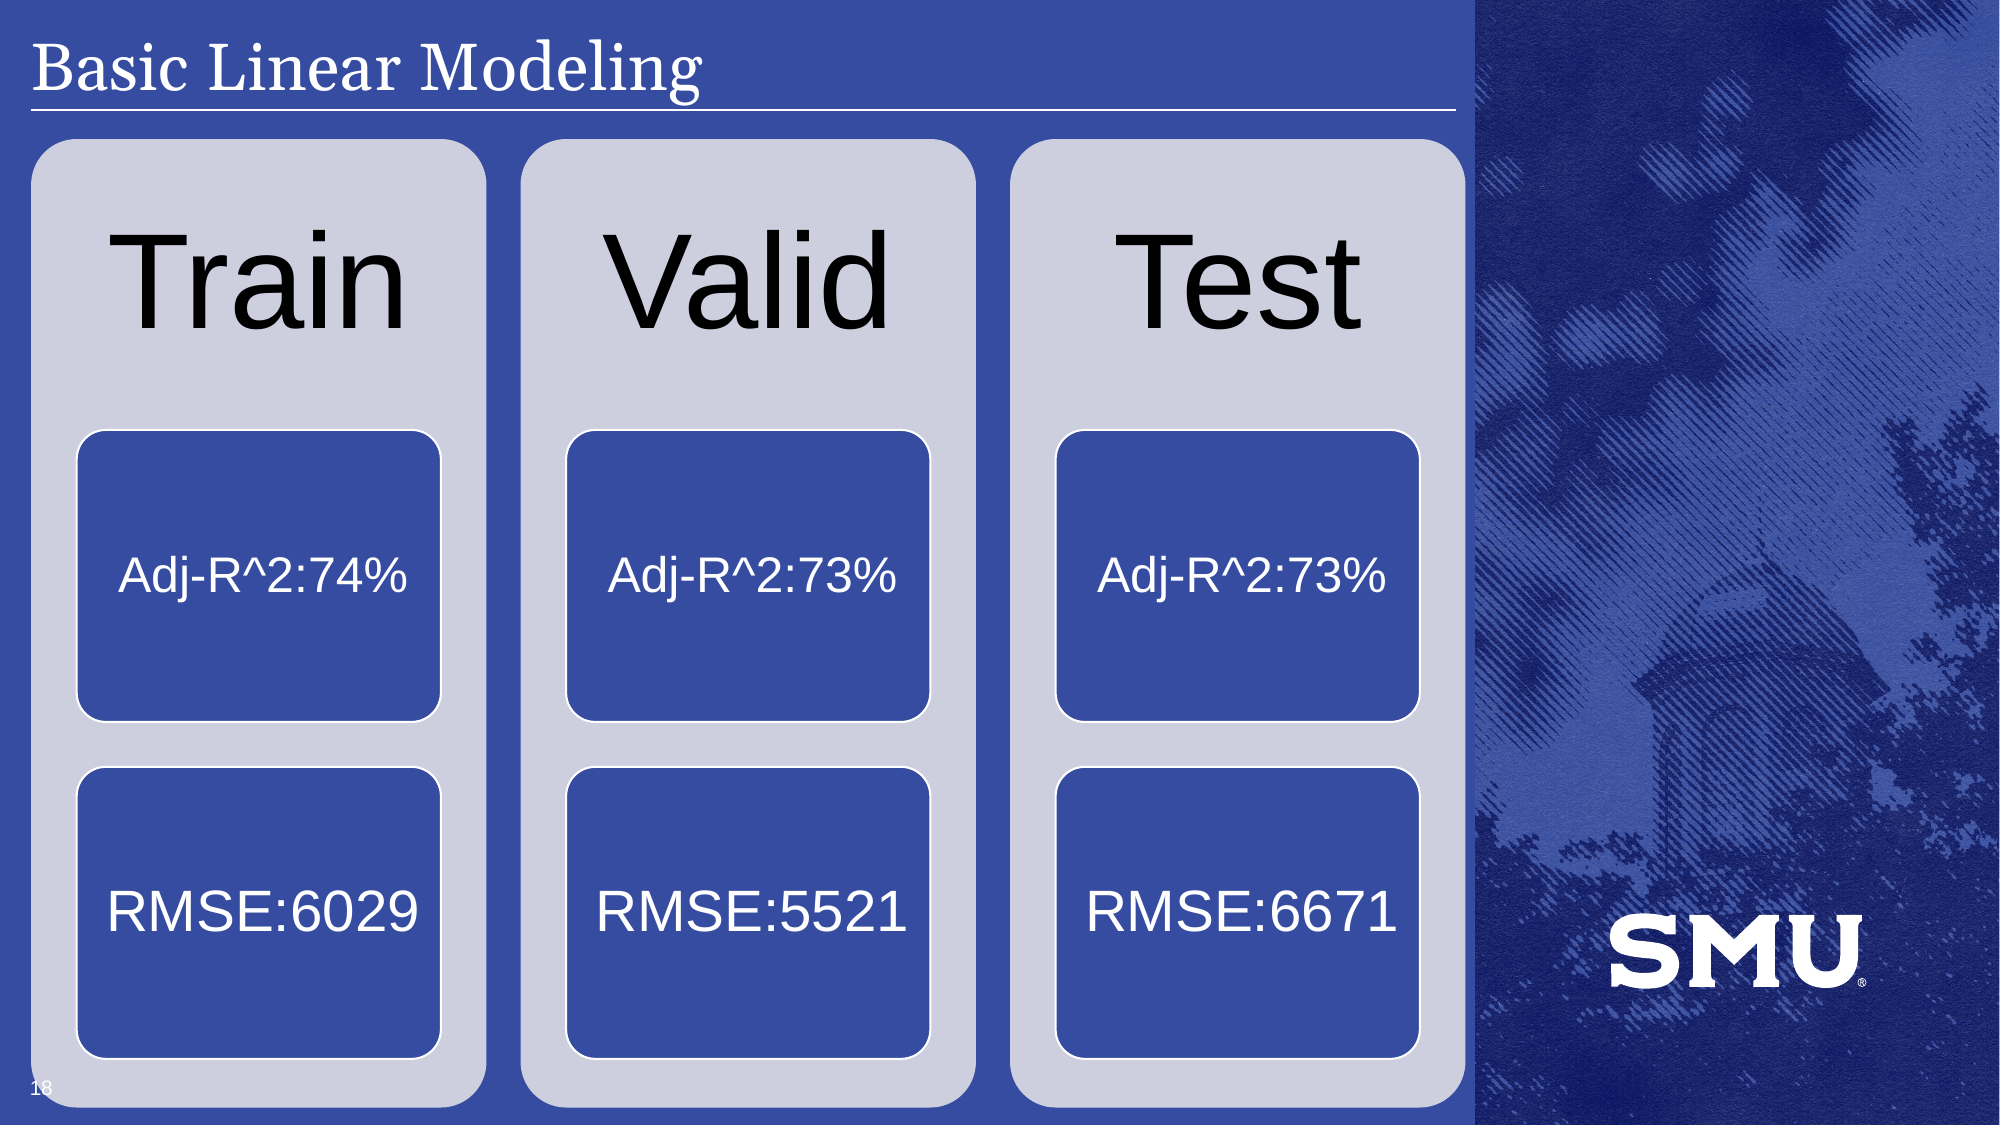

# Basic Linear Modeling
Train
Adj-R^2:74%
RMSE:6029
Valid
Adj-R^2:73%
RMSE:5521
Test
Adj-R^2:73%
RMSE:6671
18